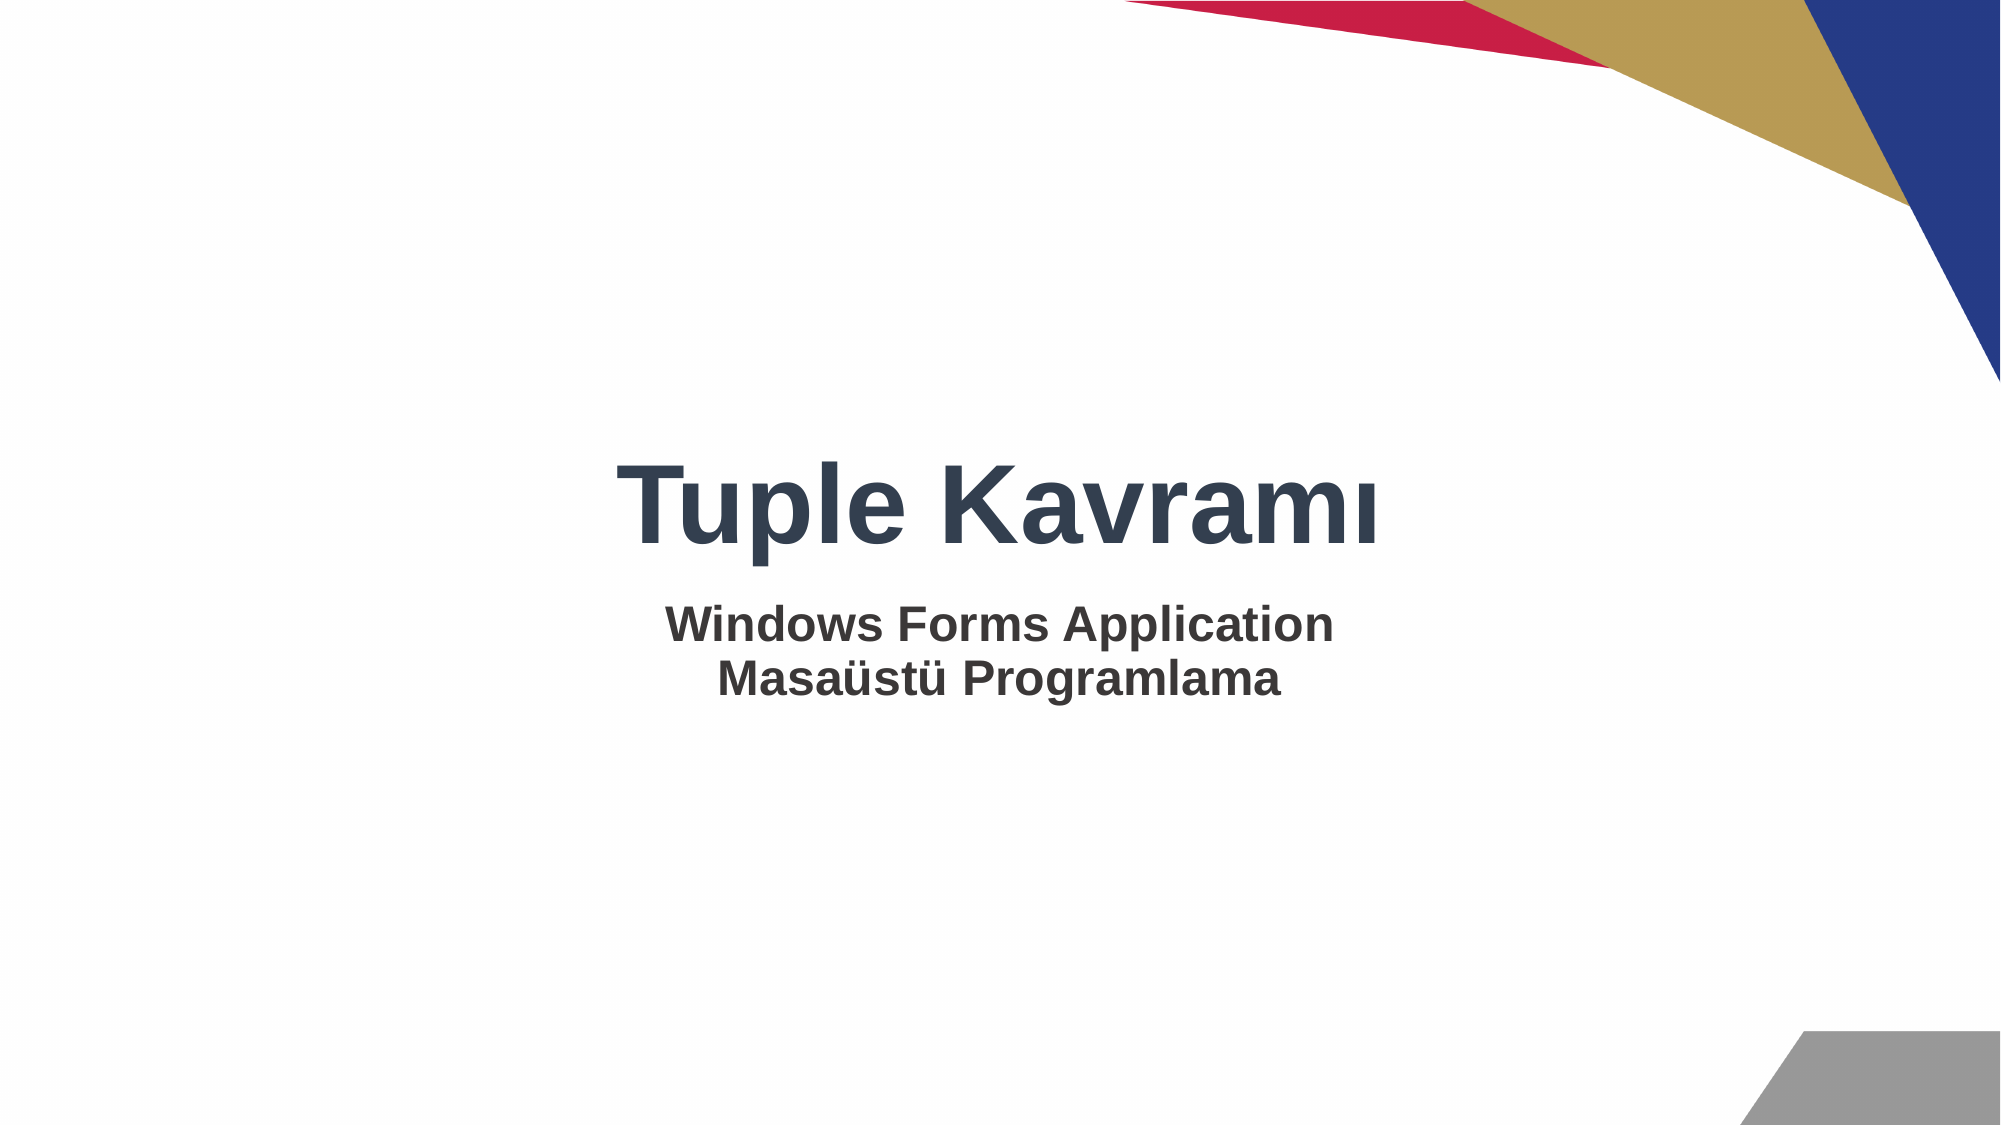

# Tuple Kavramı
Windows Forms Application
Masaüstü Programlama